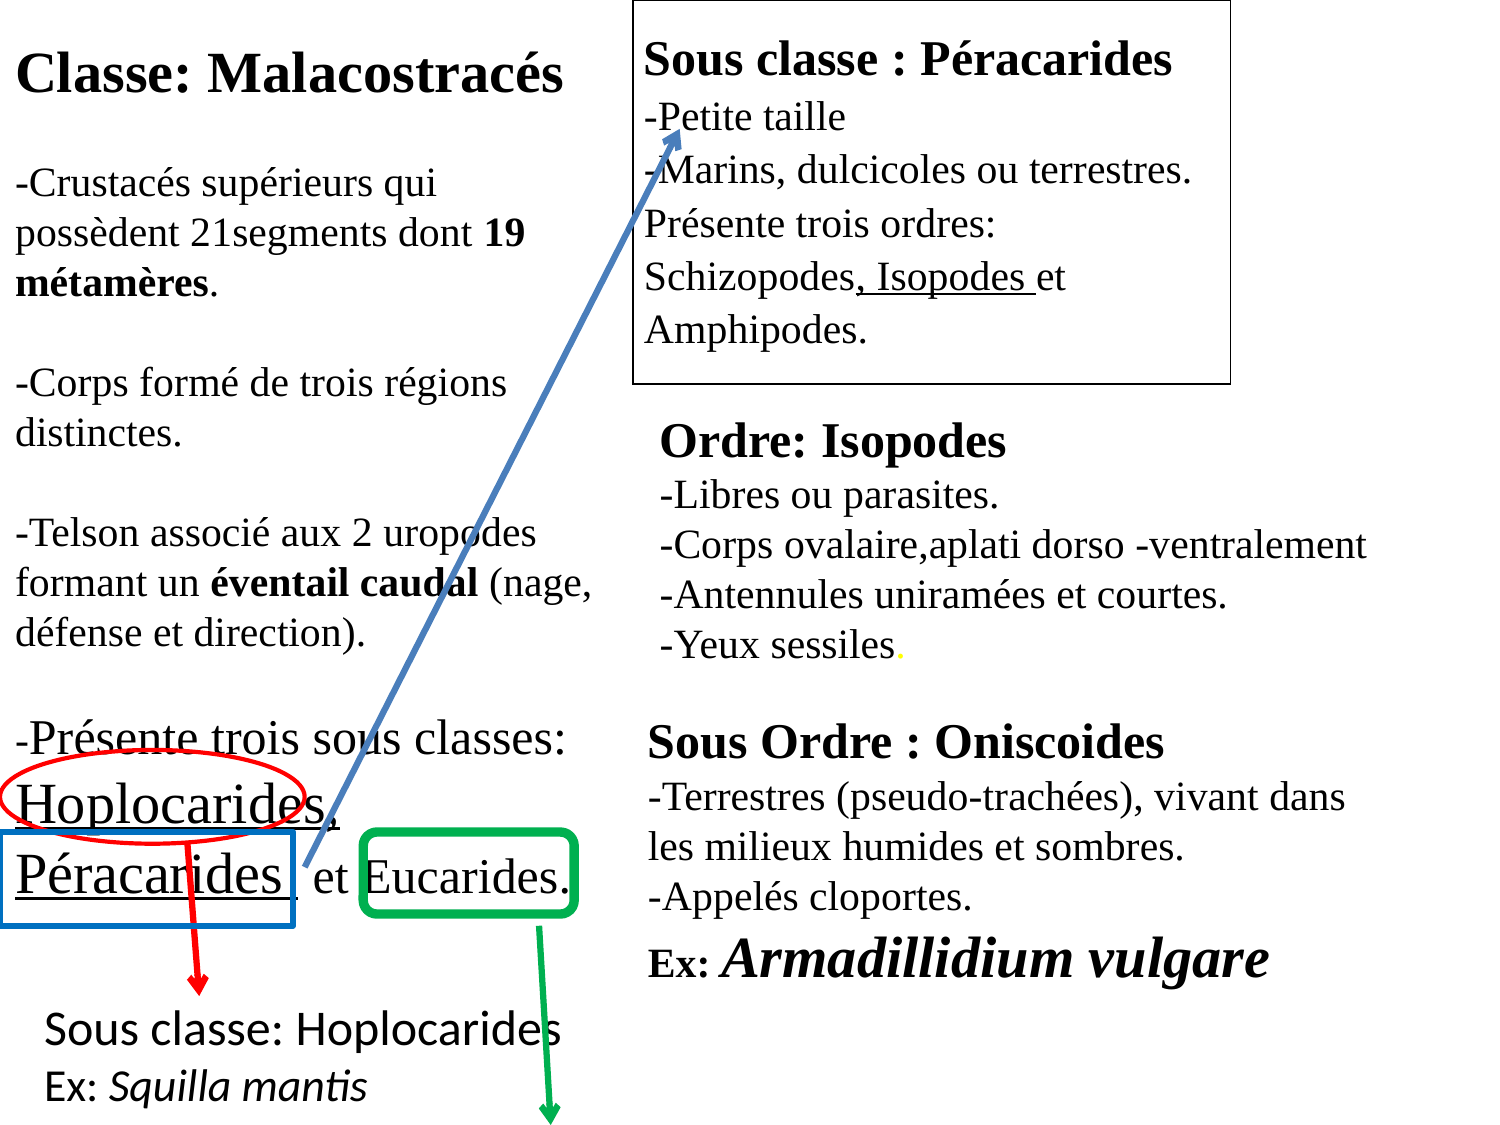

Classe: Malacostracés

-Crustacés supérieurs qui possèdent 21segments dont 19 métamères.

-Corps formé de trois régions distinctes.

-Telson associé aux 2 uropodes formant un éventail caudal (nage, défense et direction).

-Présente trois sous classes: Hoplocarides, Péracarides  et Eucarides.

| Sous classe : Péracarides -Petite taille -Marins, dulcicoles ou terrestres. Présente trois ordres: Schizopodes, Isopodes et Amphipodes. |
| --- |
Ordre: Isopodes
-Libres ou parasites.
-Corps ovalaire,aplati dorso -ventralement
-Antennules uniramées et courtes.
-Yeux sessiles.
Sous Ordre : Oniscoides
-Terrestres (pseudo-trachées), vivant dans les milieux humides et sombres.
-Appelés cloportes.
Ex: Armadillidium vulgare

Sous classe: Hoplocarides
Ex: Squilla mantis